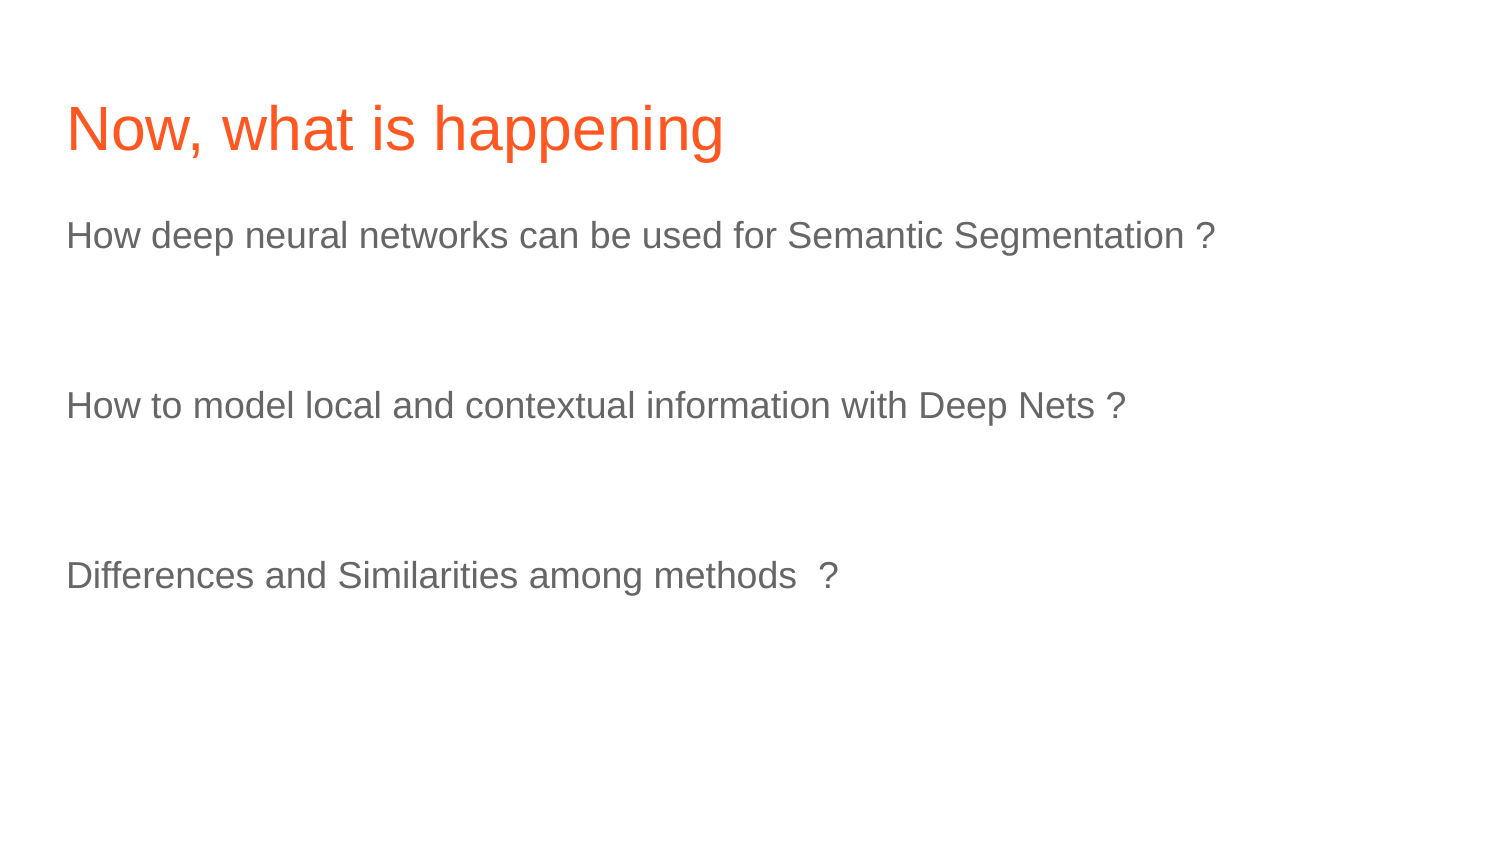

# Now, what is happening
How deep neural networks can be used for Semantic Segmentation ?

How to model local and contextual information with Deep Nets ?

Differences and Similarities among methods  ?